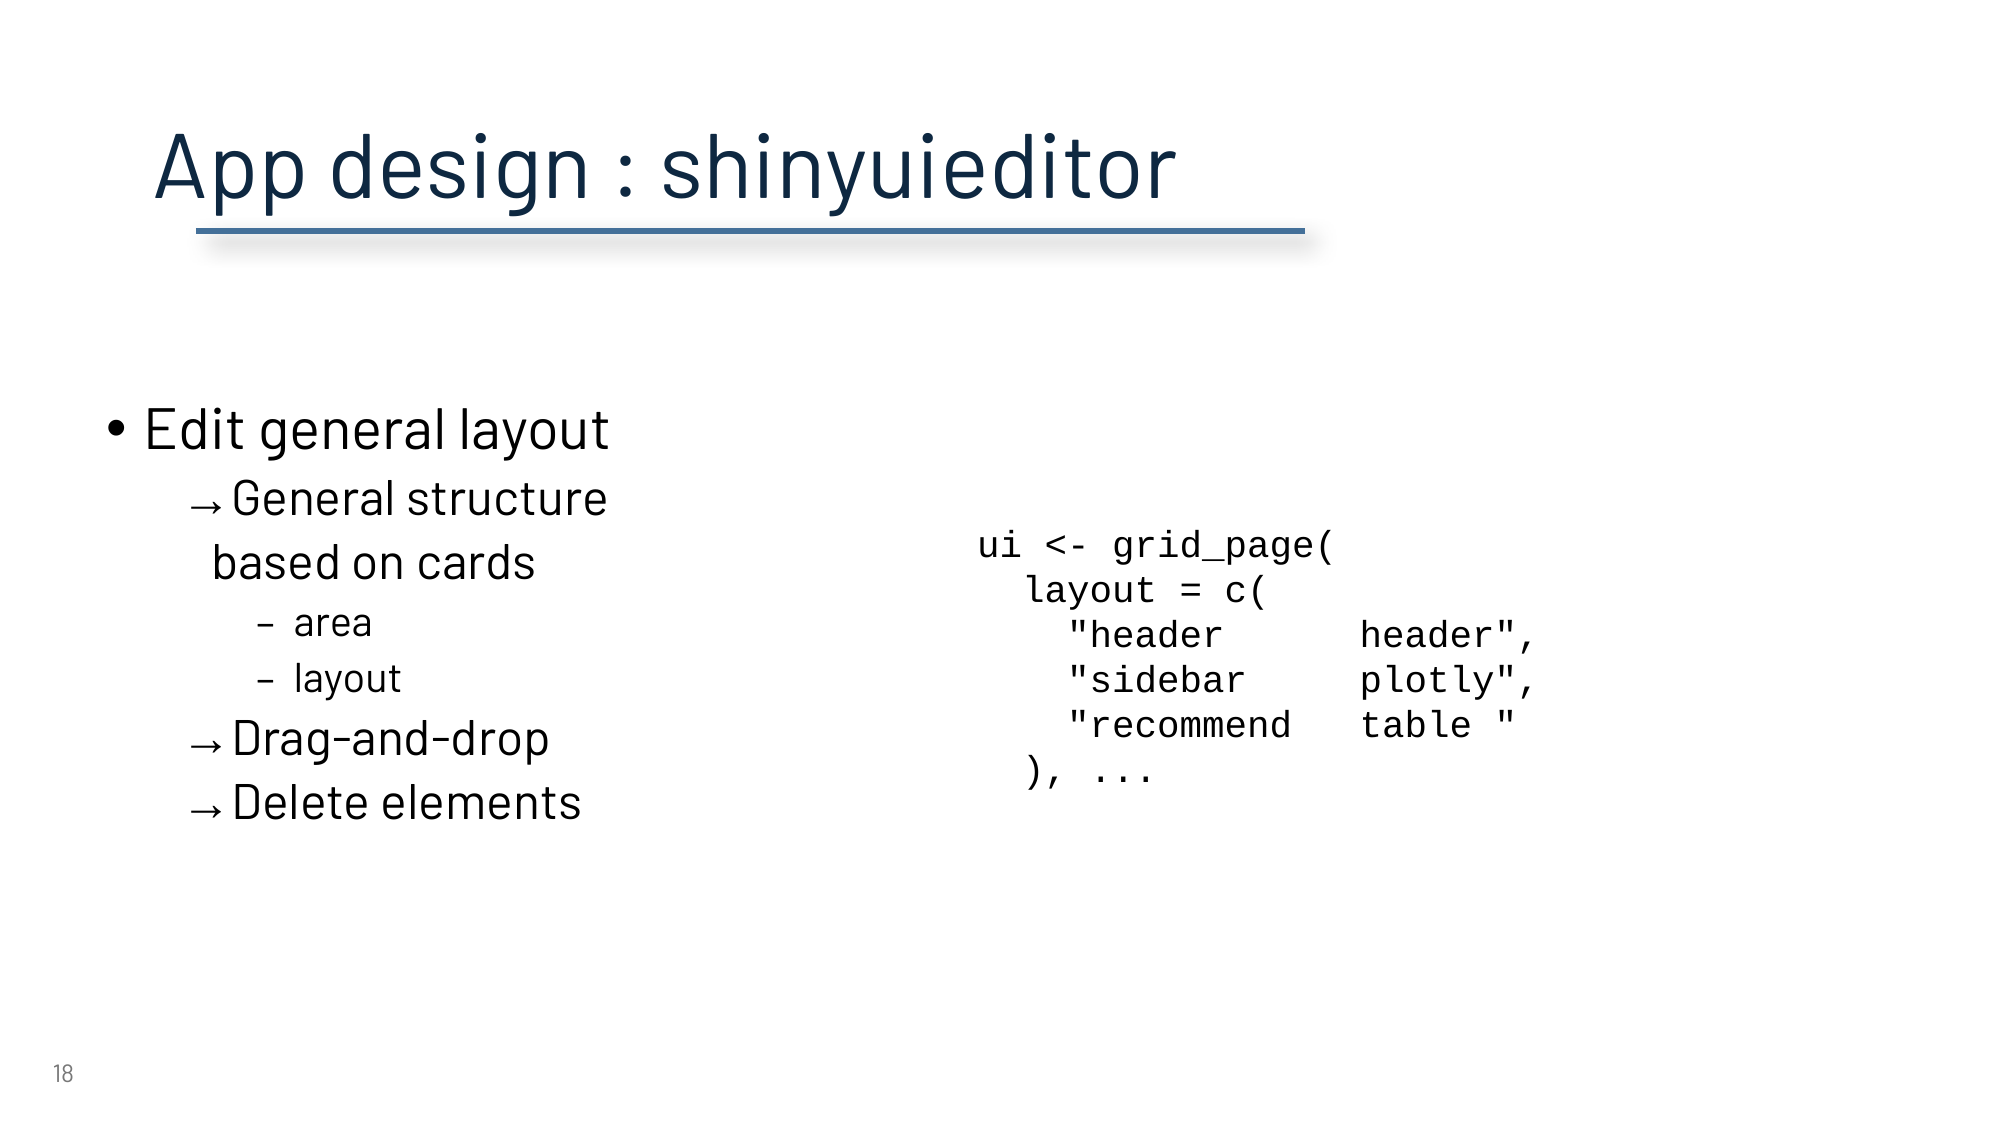

# App design : shinyuieditor
Edit general layout
General structure
   based on cards
area
layout
Drag-and-drop
Delete elements

ui <- grid_page(
  layout = c(
    "header      header",
    "sidebar     plotly",
    "recommend   table "
  ), ...
18